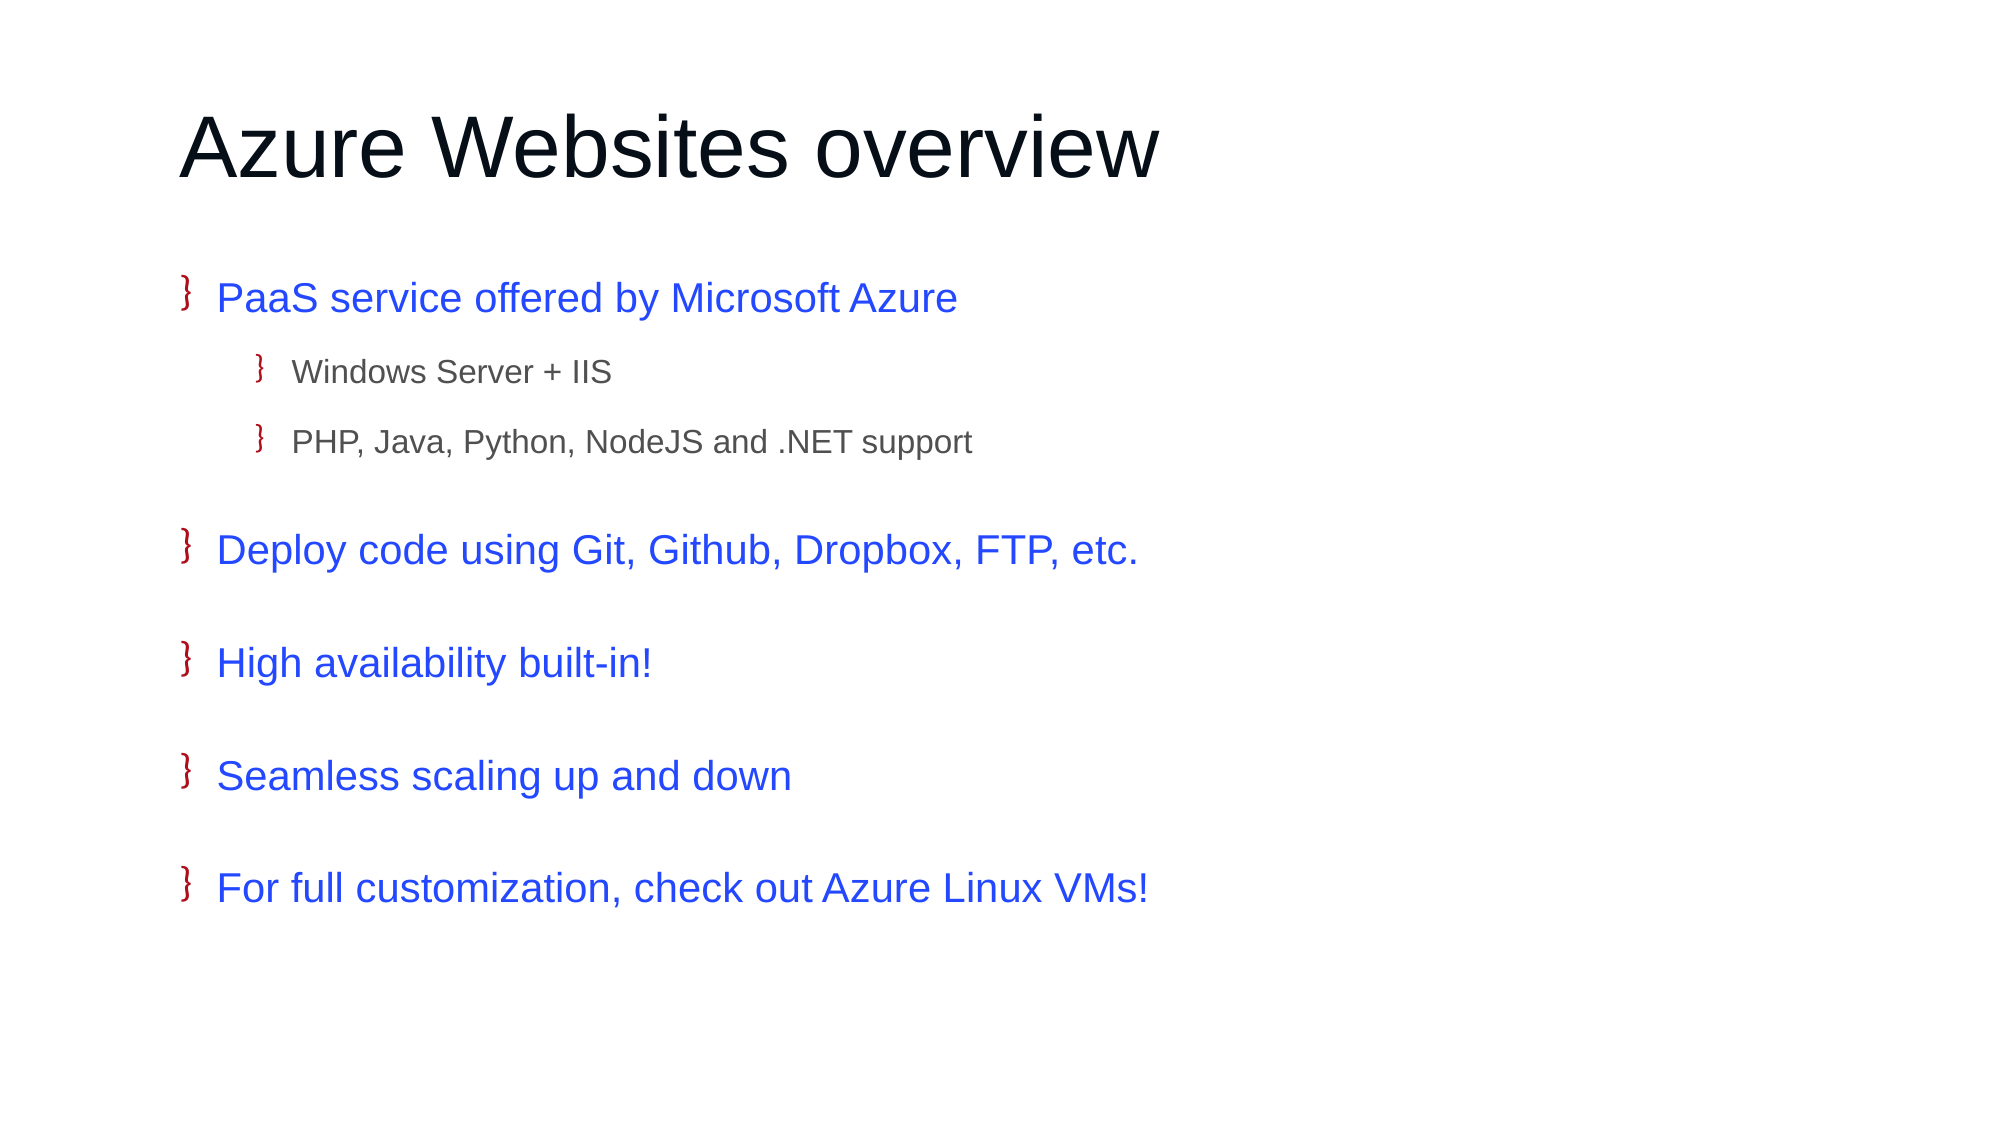

# Azure Websites overview
PaaS service offered by Microsoft Azure
Windows Server + IIS
PHP, Java, Python, NodeJS and .NET support
Deploy code using Git, Github, Dropbox, FTP, etc.
High availability built-in!
Seamless scaling up and down
For full customization, check out Azure Linux VMs!